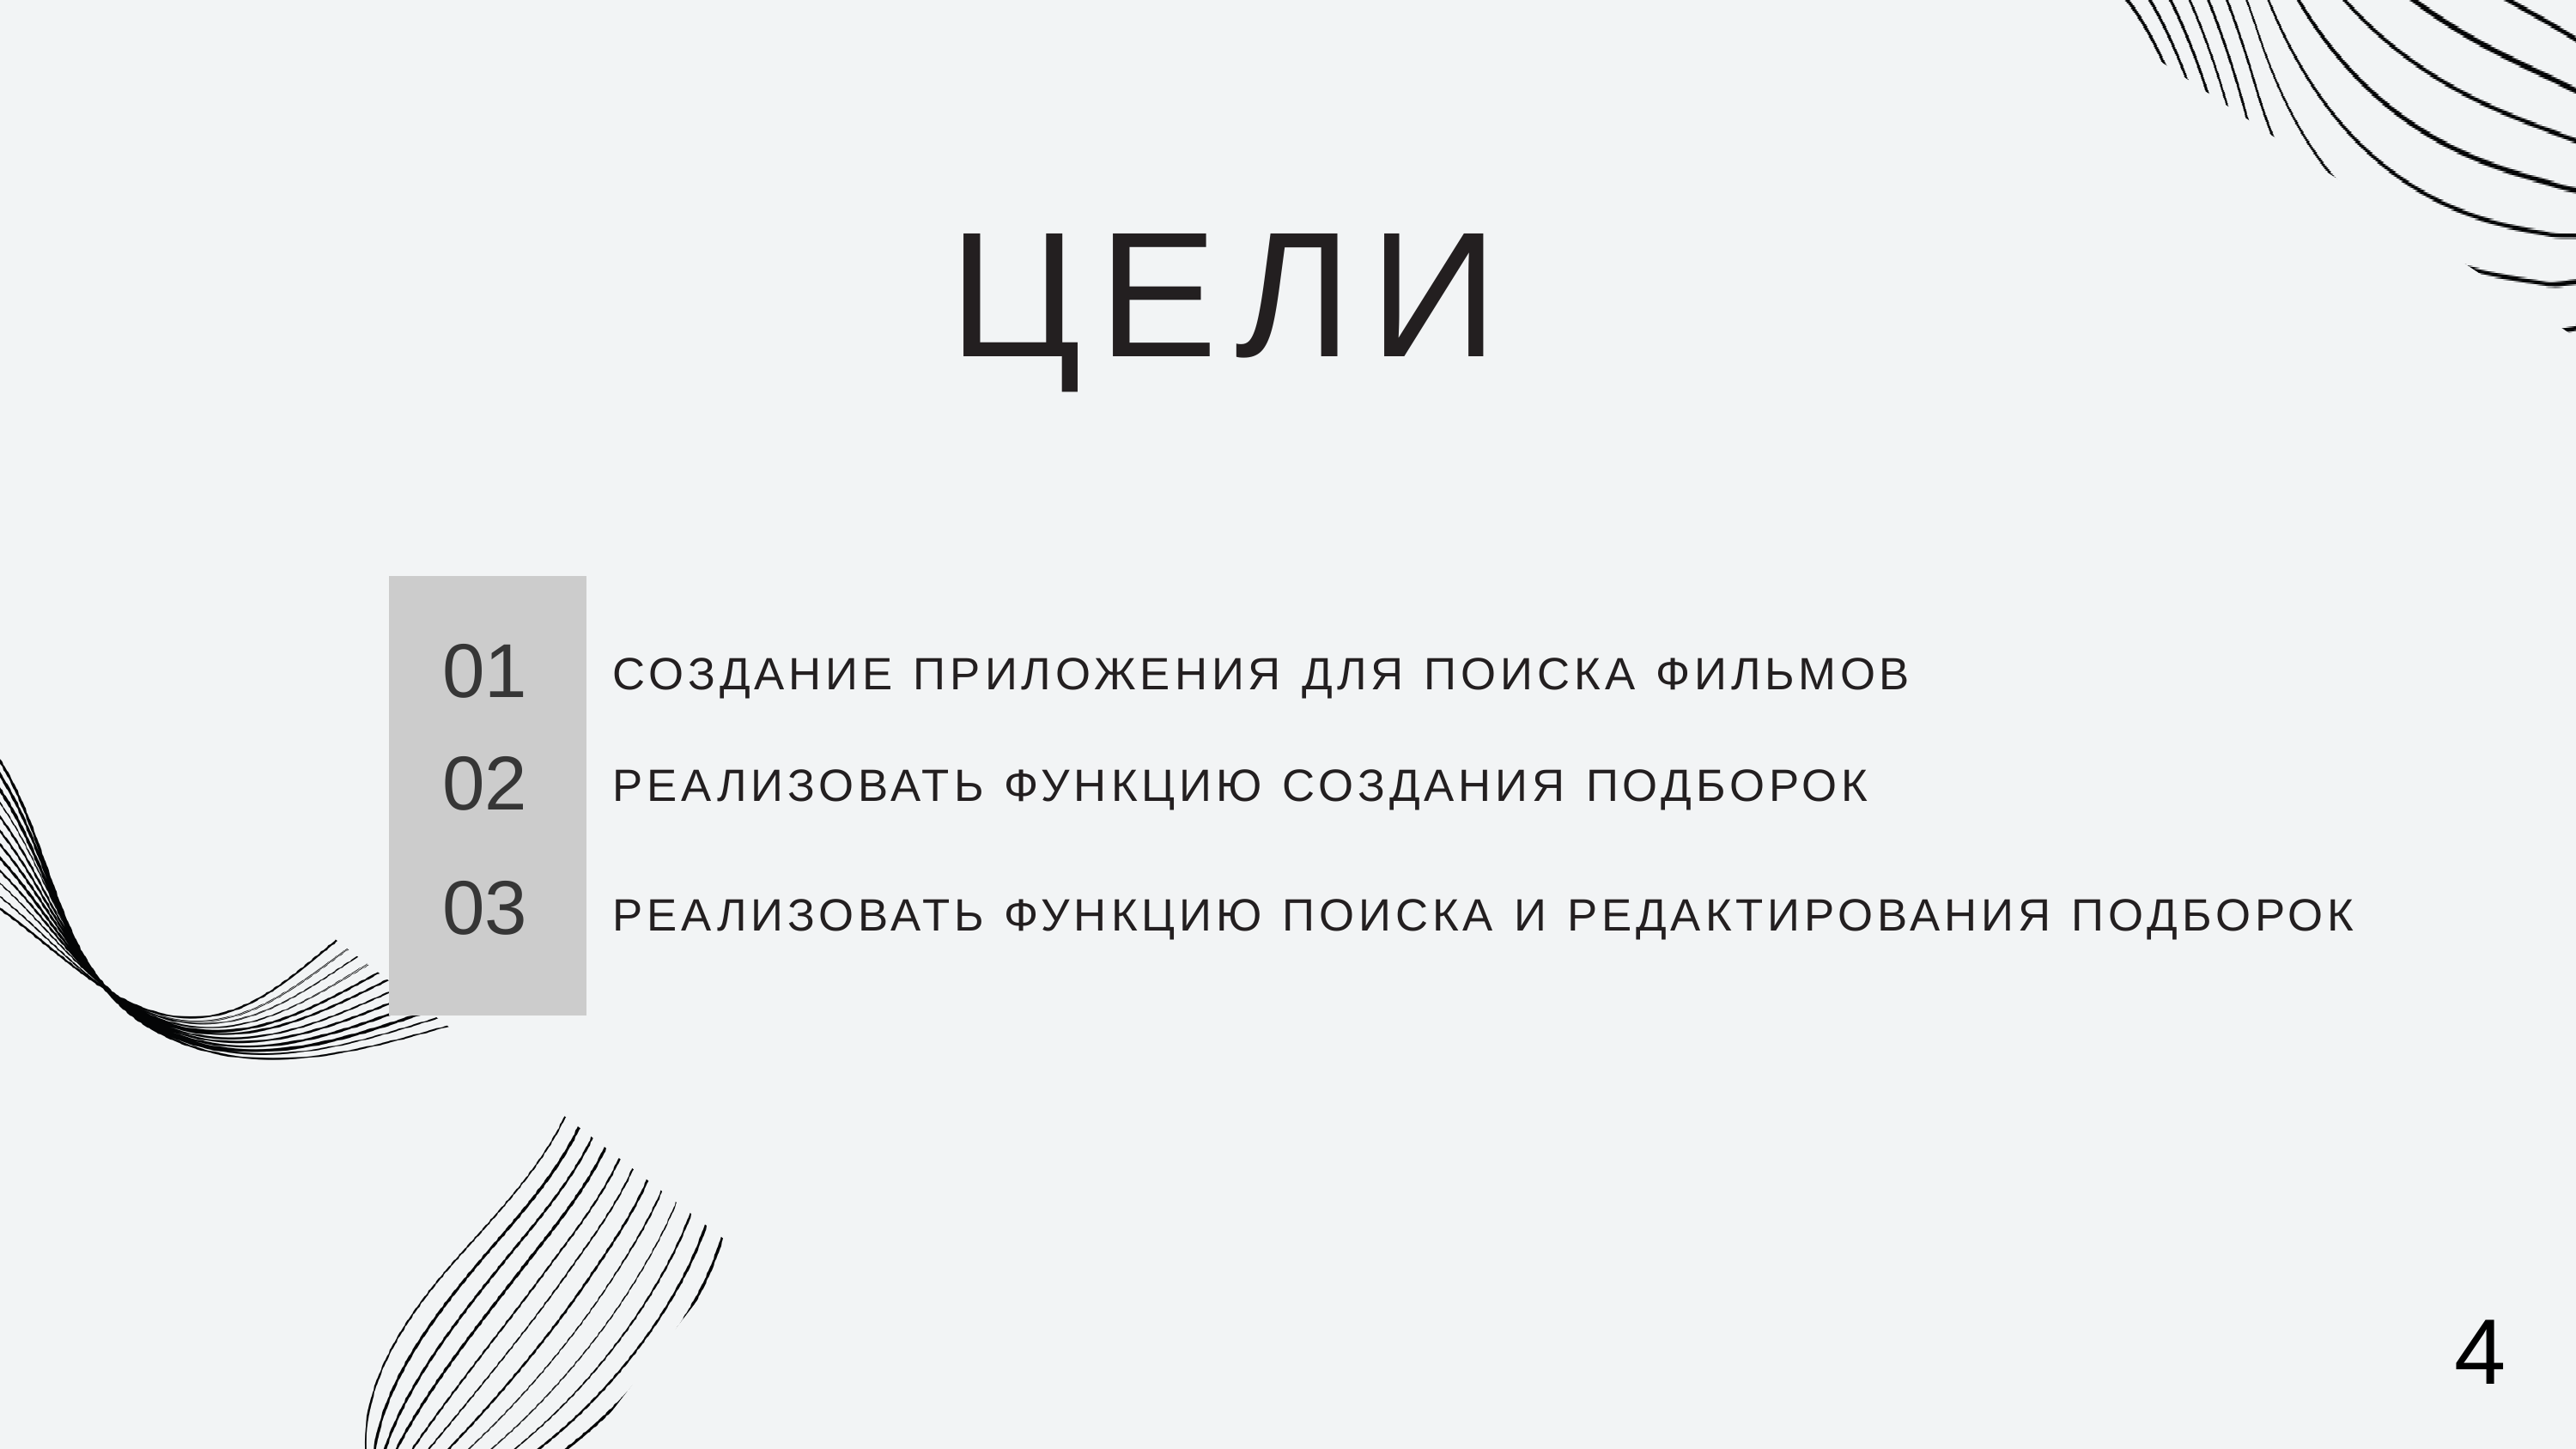

ЦЕЛИ

01
СОЗДАНИЕ ПРИЛОЖЕНИЯ ДЛЯ ПОИСКА ФИЛЬМОВ
02
РЕАЛИЗОВАТЬ ФУНКЦИЮ СОЗДАНИЯ ПОДБОРОК

03
РЕАЛИЗОВАТЬ ФУНКЦИЮ ПОИСКА И РЕДАКТИРОВАНИЯ ПОДБОРОК
4